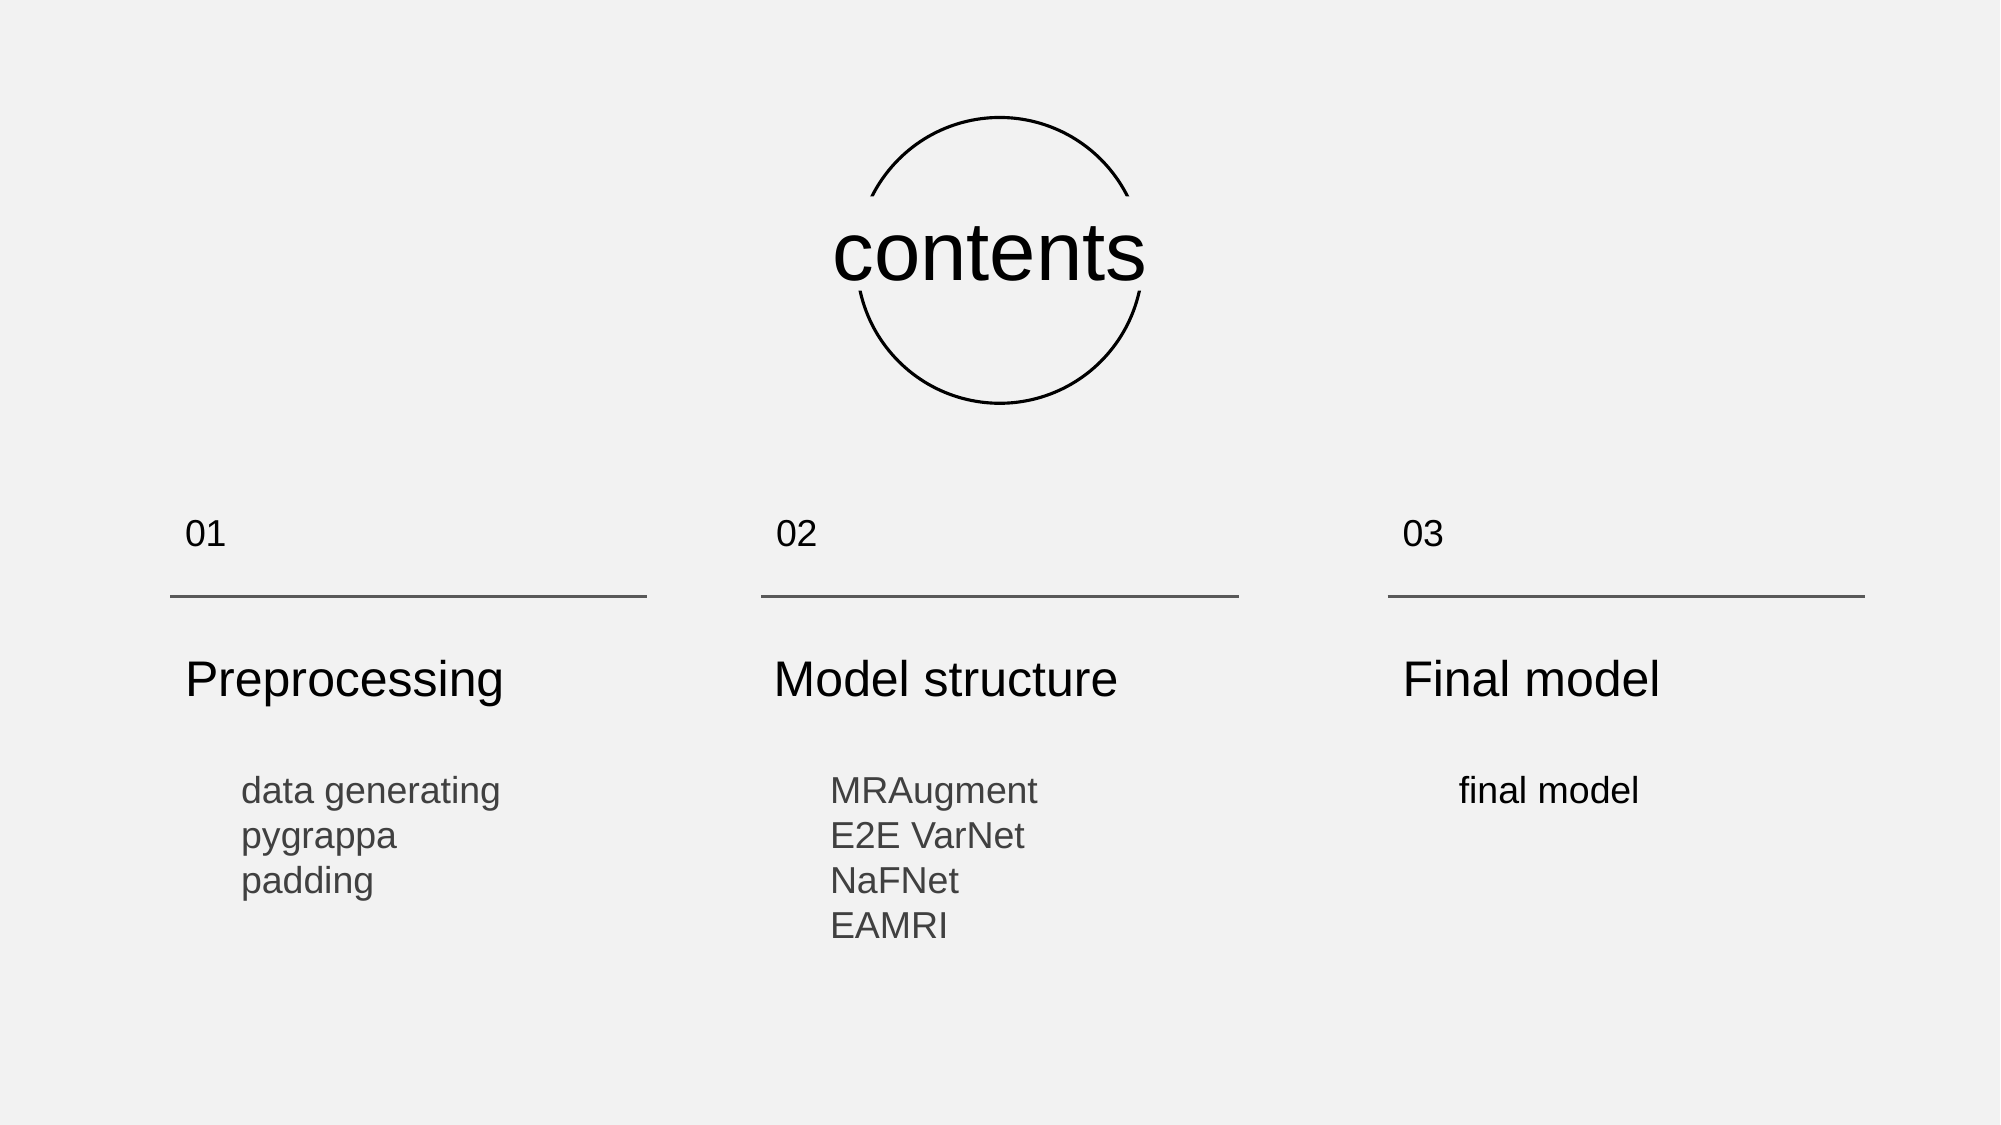

contents
01
02
03
Preprocessing

data generating
pygrappa
padding
Model structure

MRAugment
E2E VarNet
NaFNet
EAMRI
Final model

final model